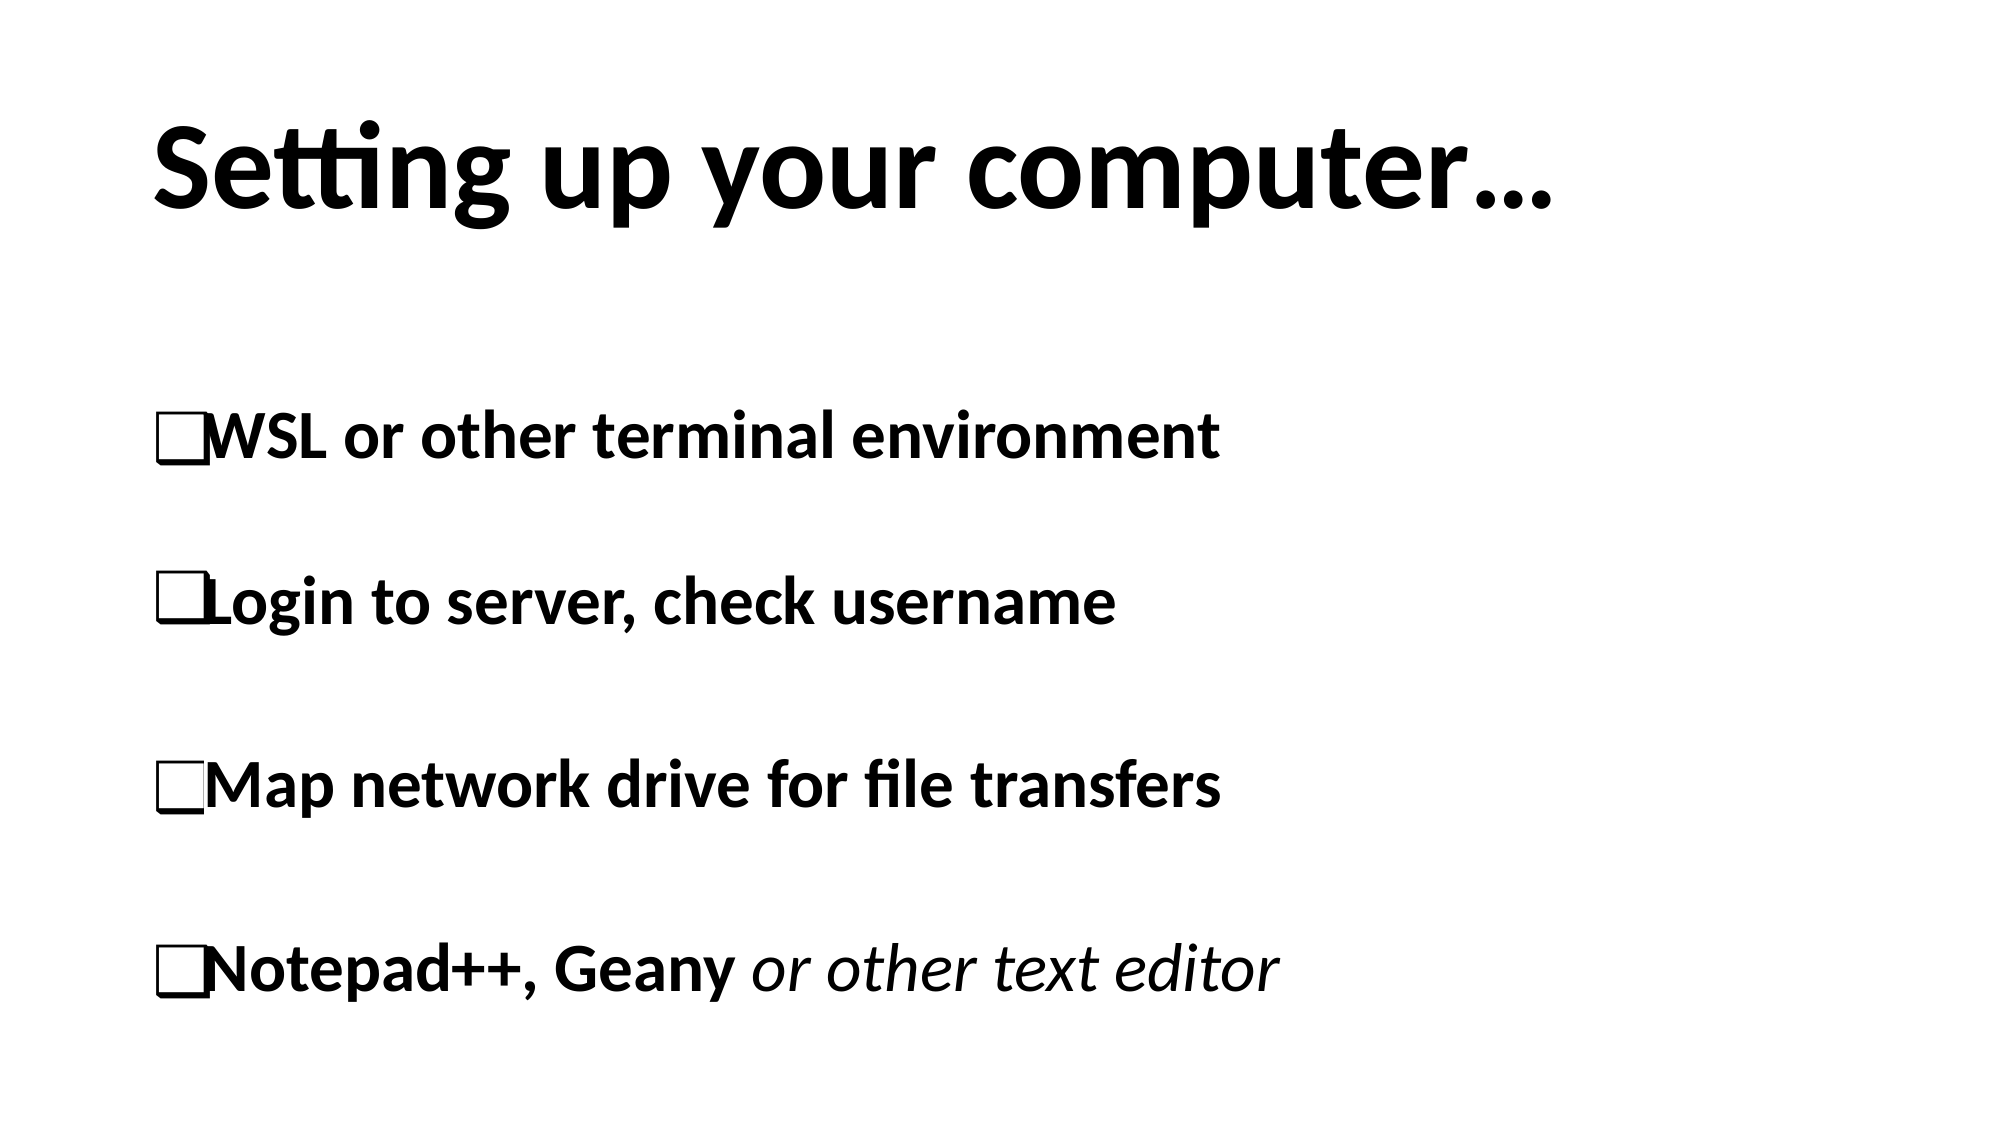

# Setting up your computer…
WSL or other terminal environment
Login to server, check username
Map network drive for file transfers
Notepad++, Geany or other text editor